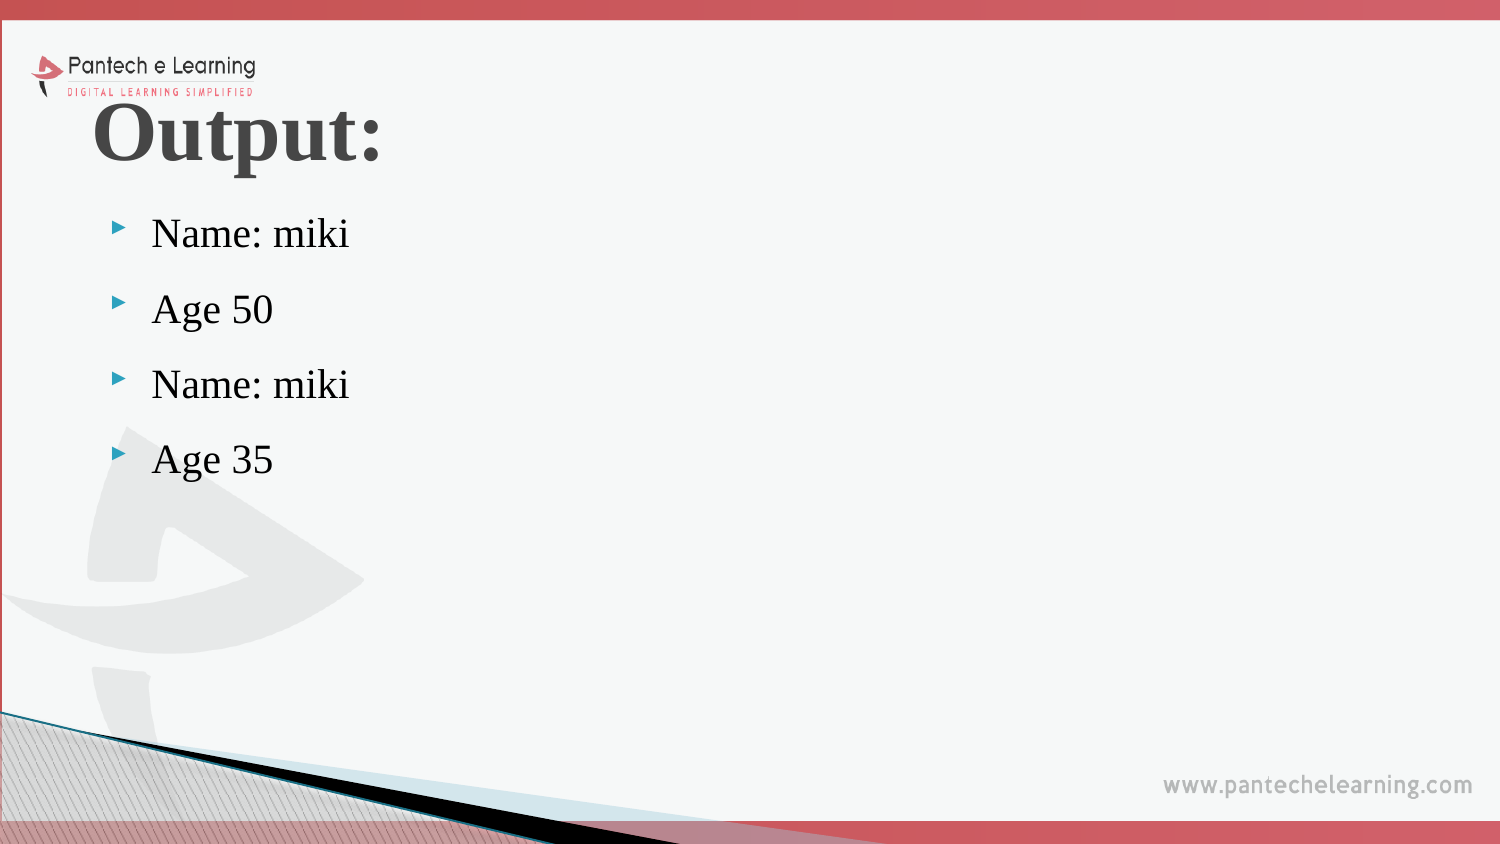

# Output:
Name: miki
Age 50
Name: miki
Age 35